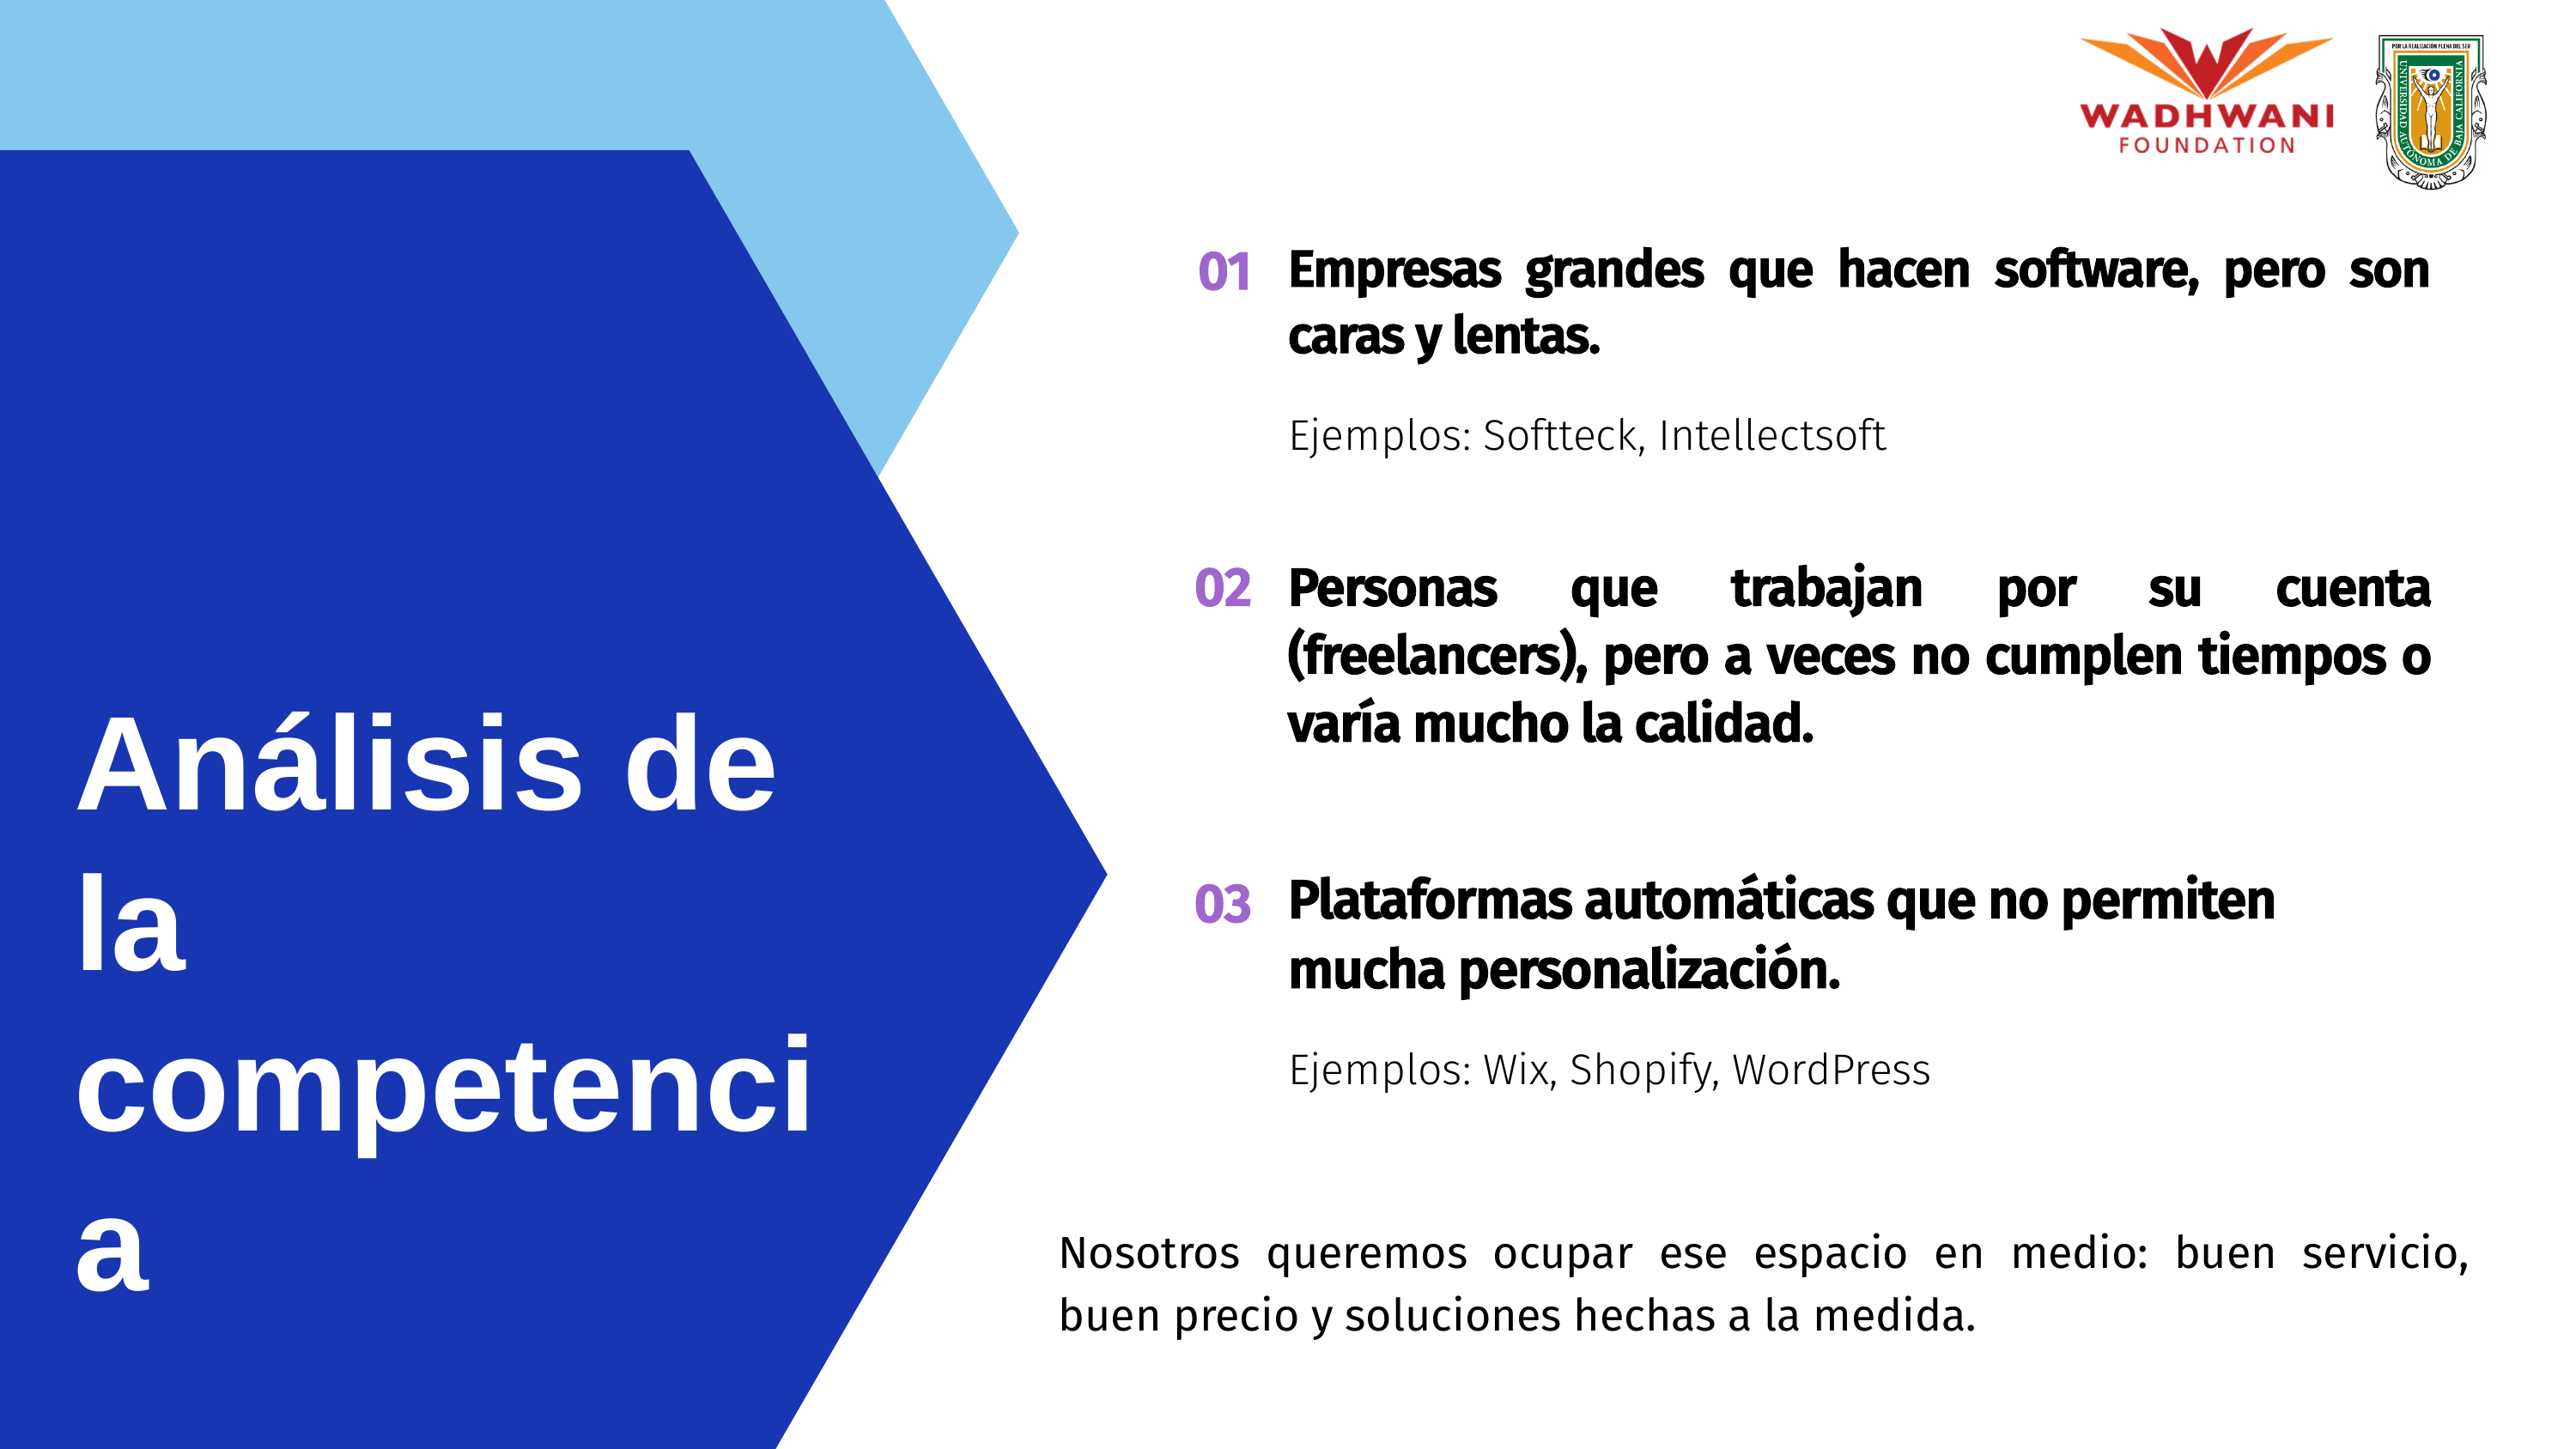

Empresas grandes que hacen software, pero son caras y lentas.
Ejemplos: Softteck, Intellectsoft
01
Personas que trabajan por su cuenta (freelancers), pero a veces no cumplen tiempos o varía mucho la calidad.
02
Análisis de la competencia
Plataformas automáticas que no permiten mucha personalización.
Ejemplos: Wix, Shopify, WordPress
03
Nosotros queremos ocupar ese espacio en medio: buen servicio, buen precio y soluciones hechas a la medida.